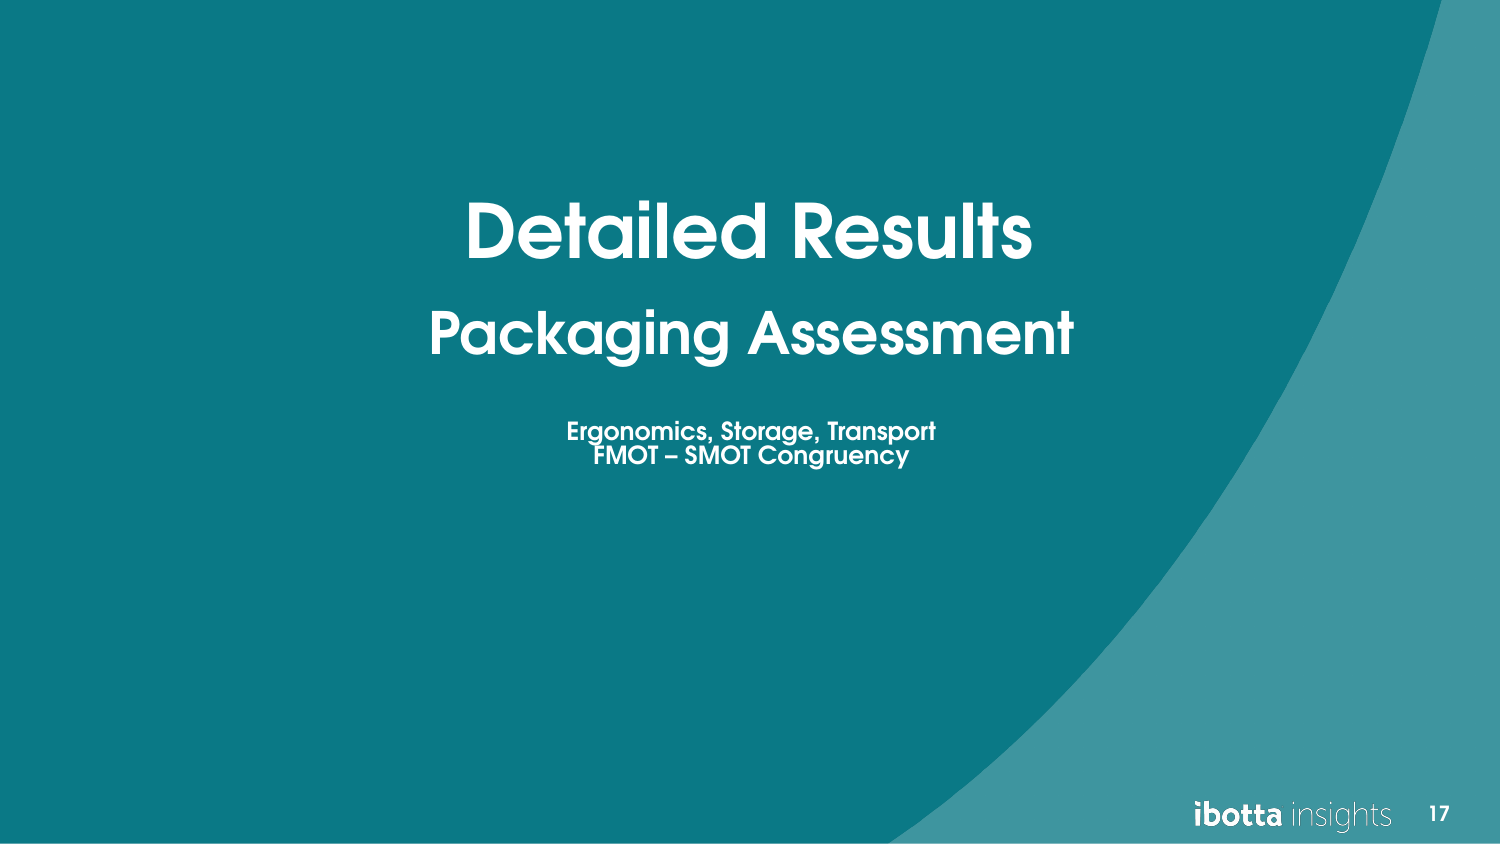

Detailed Results
# Packaging Assessment Ergonomics, Storage, Transport FMOT – SMOT Congruency
17